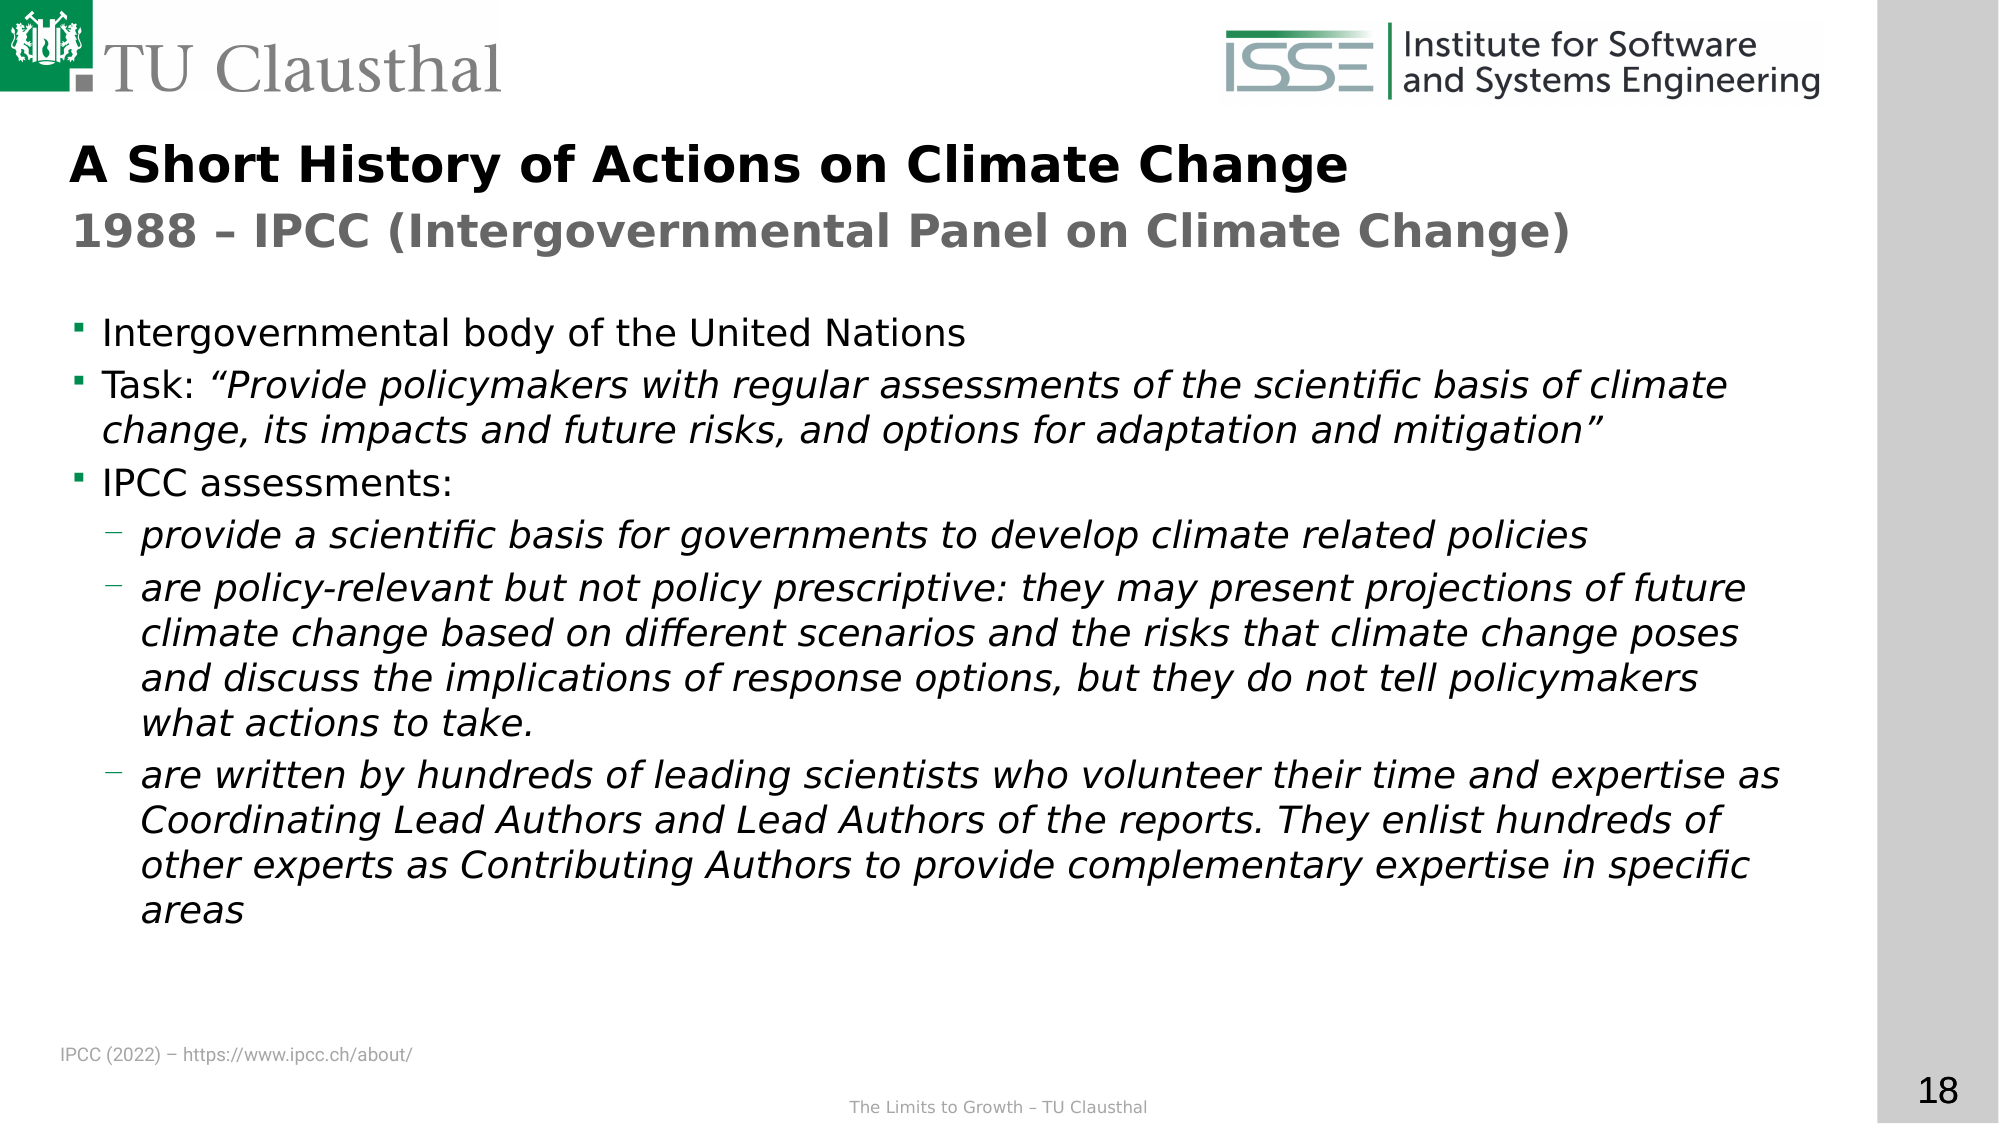

A Short History of Actions on Climate Change
1988 – IPCC (Intergovernmental Panel on Climate Change)

Intergovernmental body of the United Nations
Task: “Provide policymakers with regular assessments of the scientific basis of climate change, its impacts and future risks, and options for adaptation and mitigation”
IPCC assessments:
provide a scientific basis for governments to develop climate related policies
are policy-relevant but not policy prescriptive: they may present projections of future climate change based on different scenarios and the risks that climate change poses and discuss the implications of response options, but they do not tell policymakers what actions to take.
are written by hundreds of leading scientists who volunteer their time and expertise as Coordinating Lead Authors and Lead Authors of the reports. They enlist hundreds of other experts as Contributing Authors to provide complementary expertise in specific areas
IPCC (2022) – https://www.ipcc.ch/about/